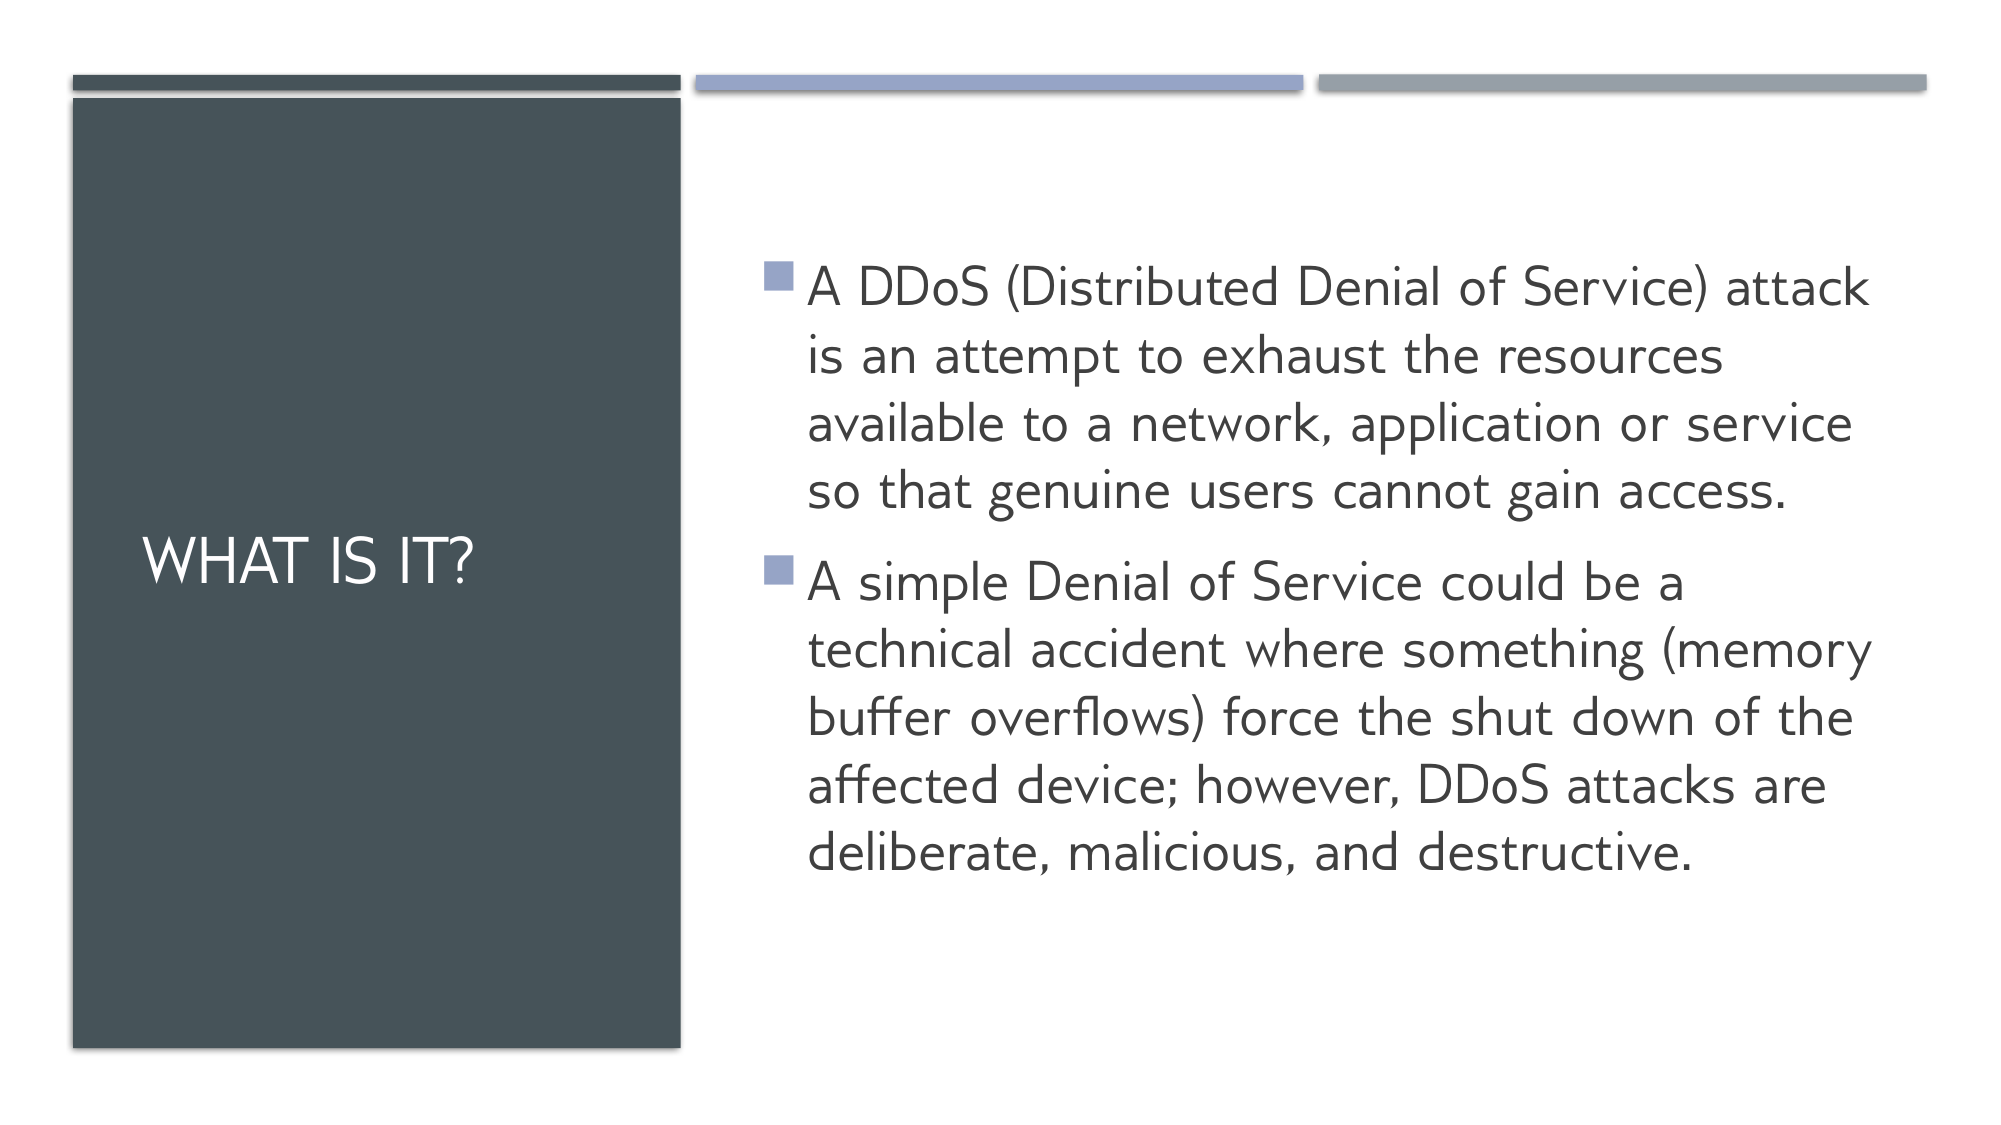

# What is it?
A DDoS (Distributed Denial of Service) attack is an attempt to exhaust the resources available to a network, application or service so that genuine users cannot gain access.
A simple Denial of Service could be a technical accident where something (memory buffer overflows) force the shut down of the affected device; however, DDoS attacks are deliberate, malicious, and destructive.​